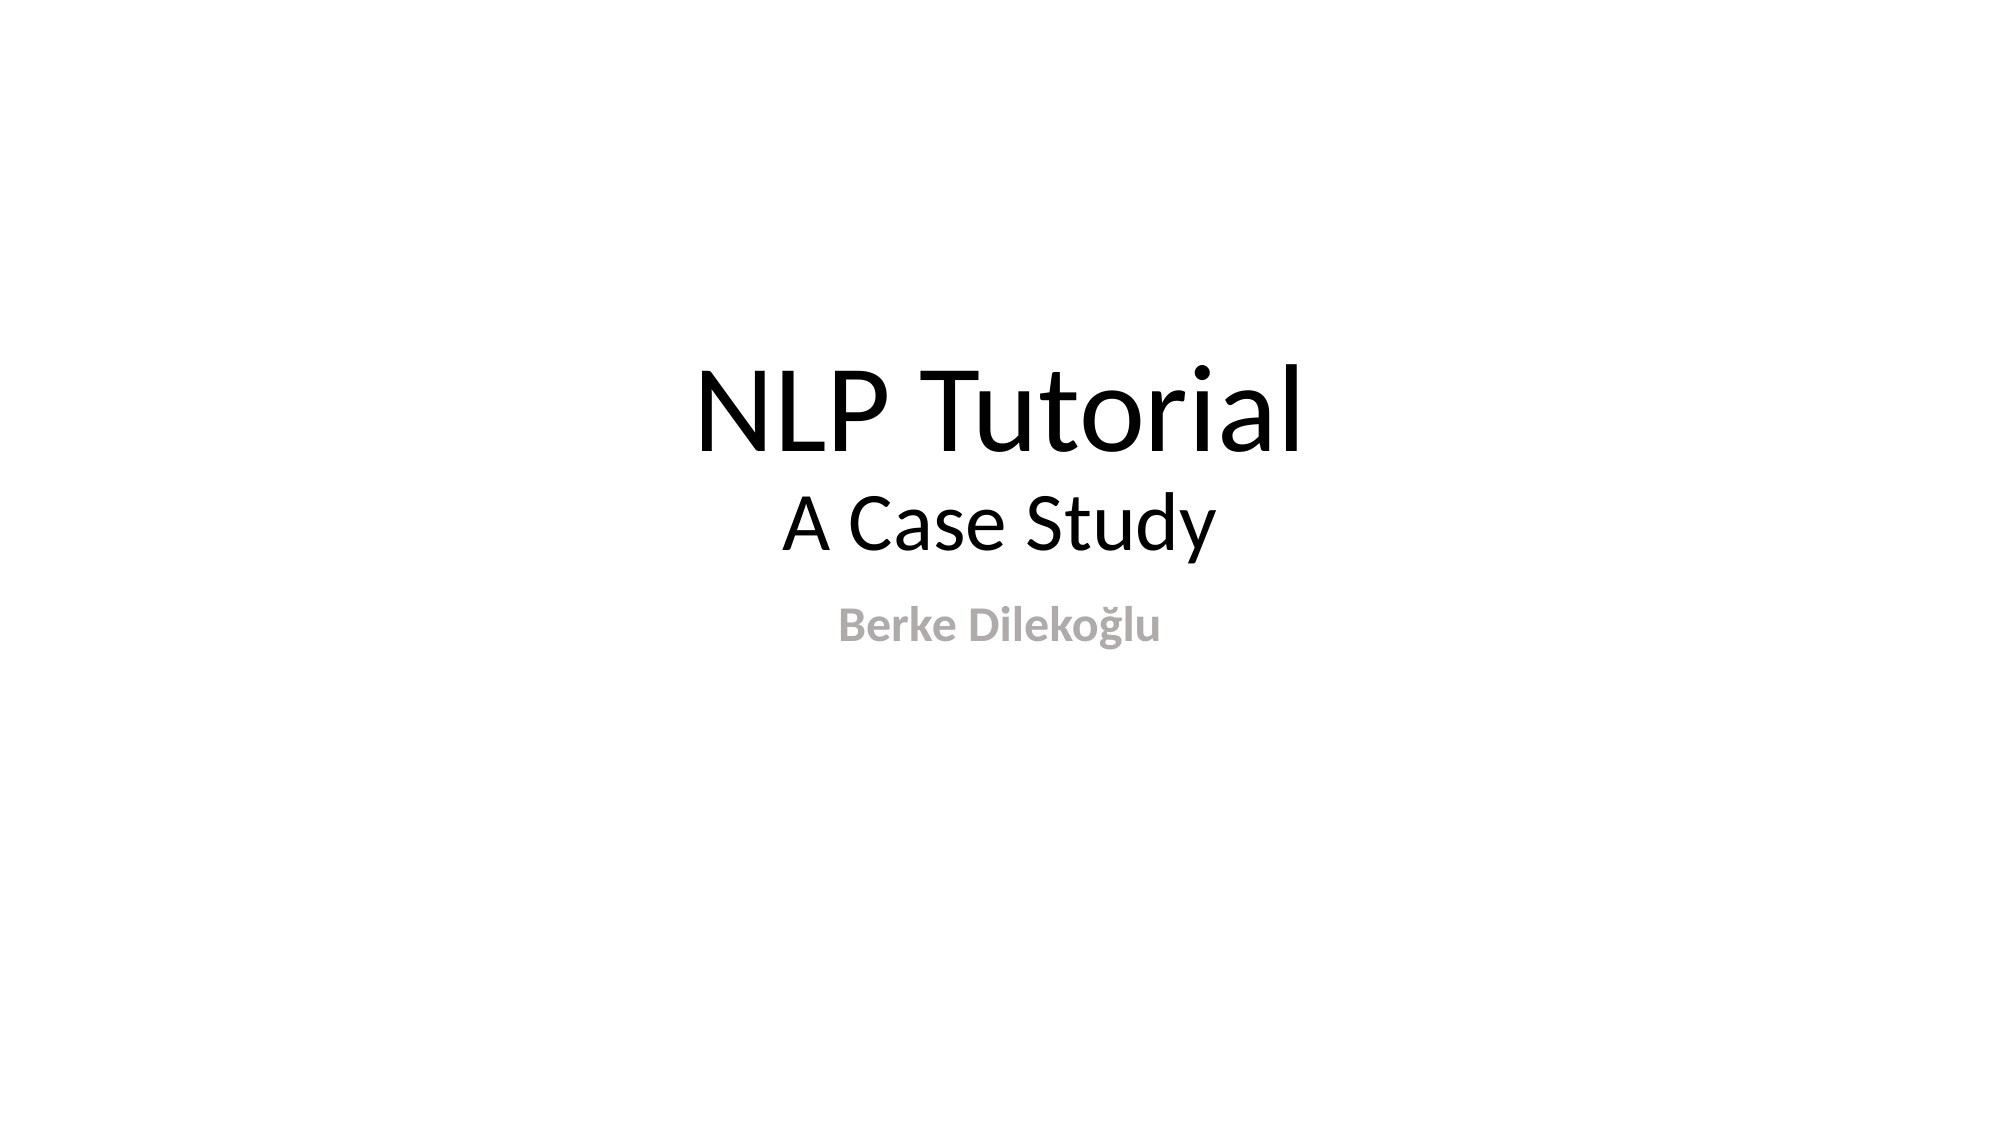

# NLP Tutorial A Case Study
Berke Dilekoğlu